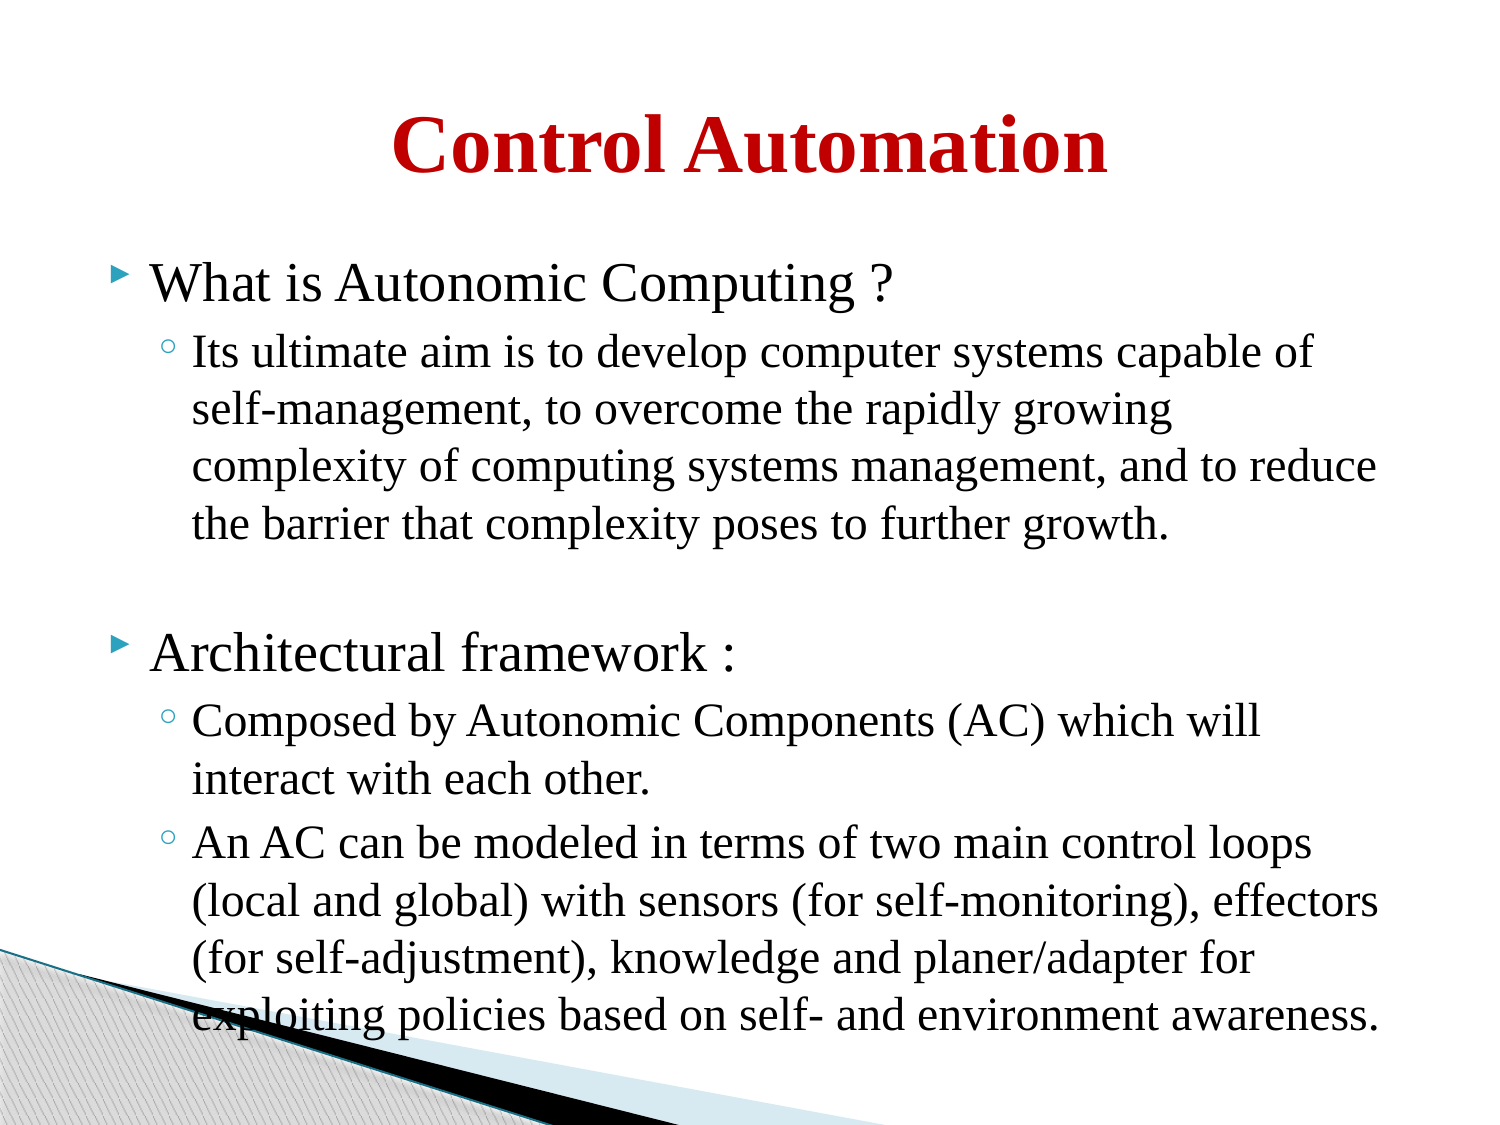

# Control Automation
What is Autonomic Computing ?
Its ultimate aim is to develop computer systems capable of self-management, to overcome the rapidly growing complexity of computing systems management, and to reduce the barrier that complexity poses to further growth.
Architectural framework :
Composed by Autonomic Components (AC) which will interact with each other.
An AC can be modeled in terms of two main control loops (local and global) with sensors (for self-monitoring), effectors (for self-adjustment), knowledge and planer/adapter for exploiting policies based on self- and environment awareness.